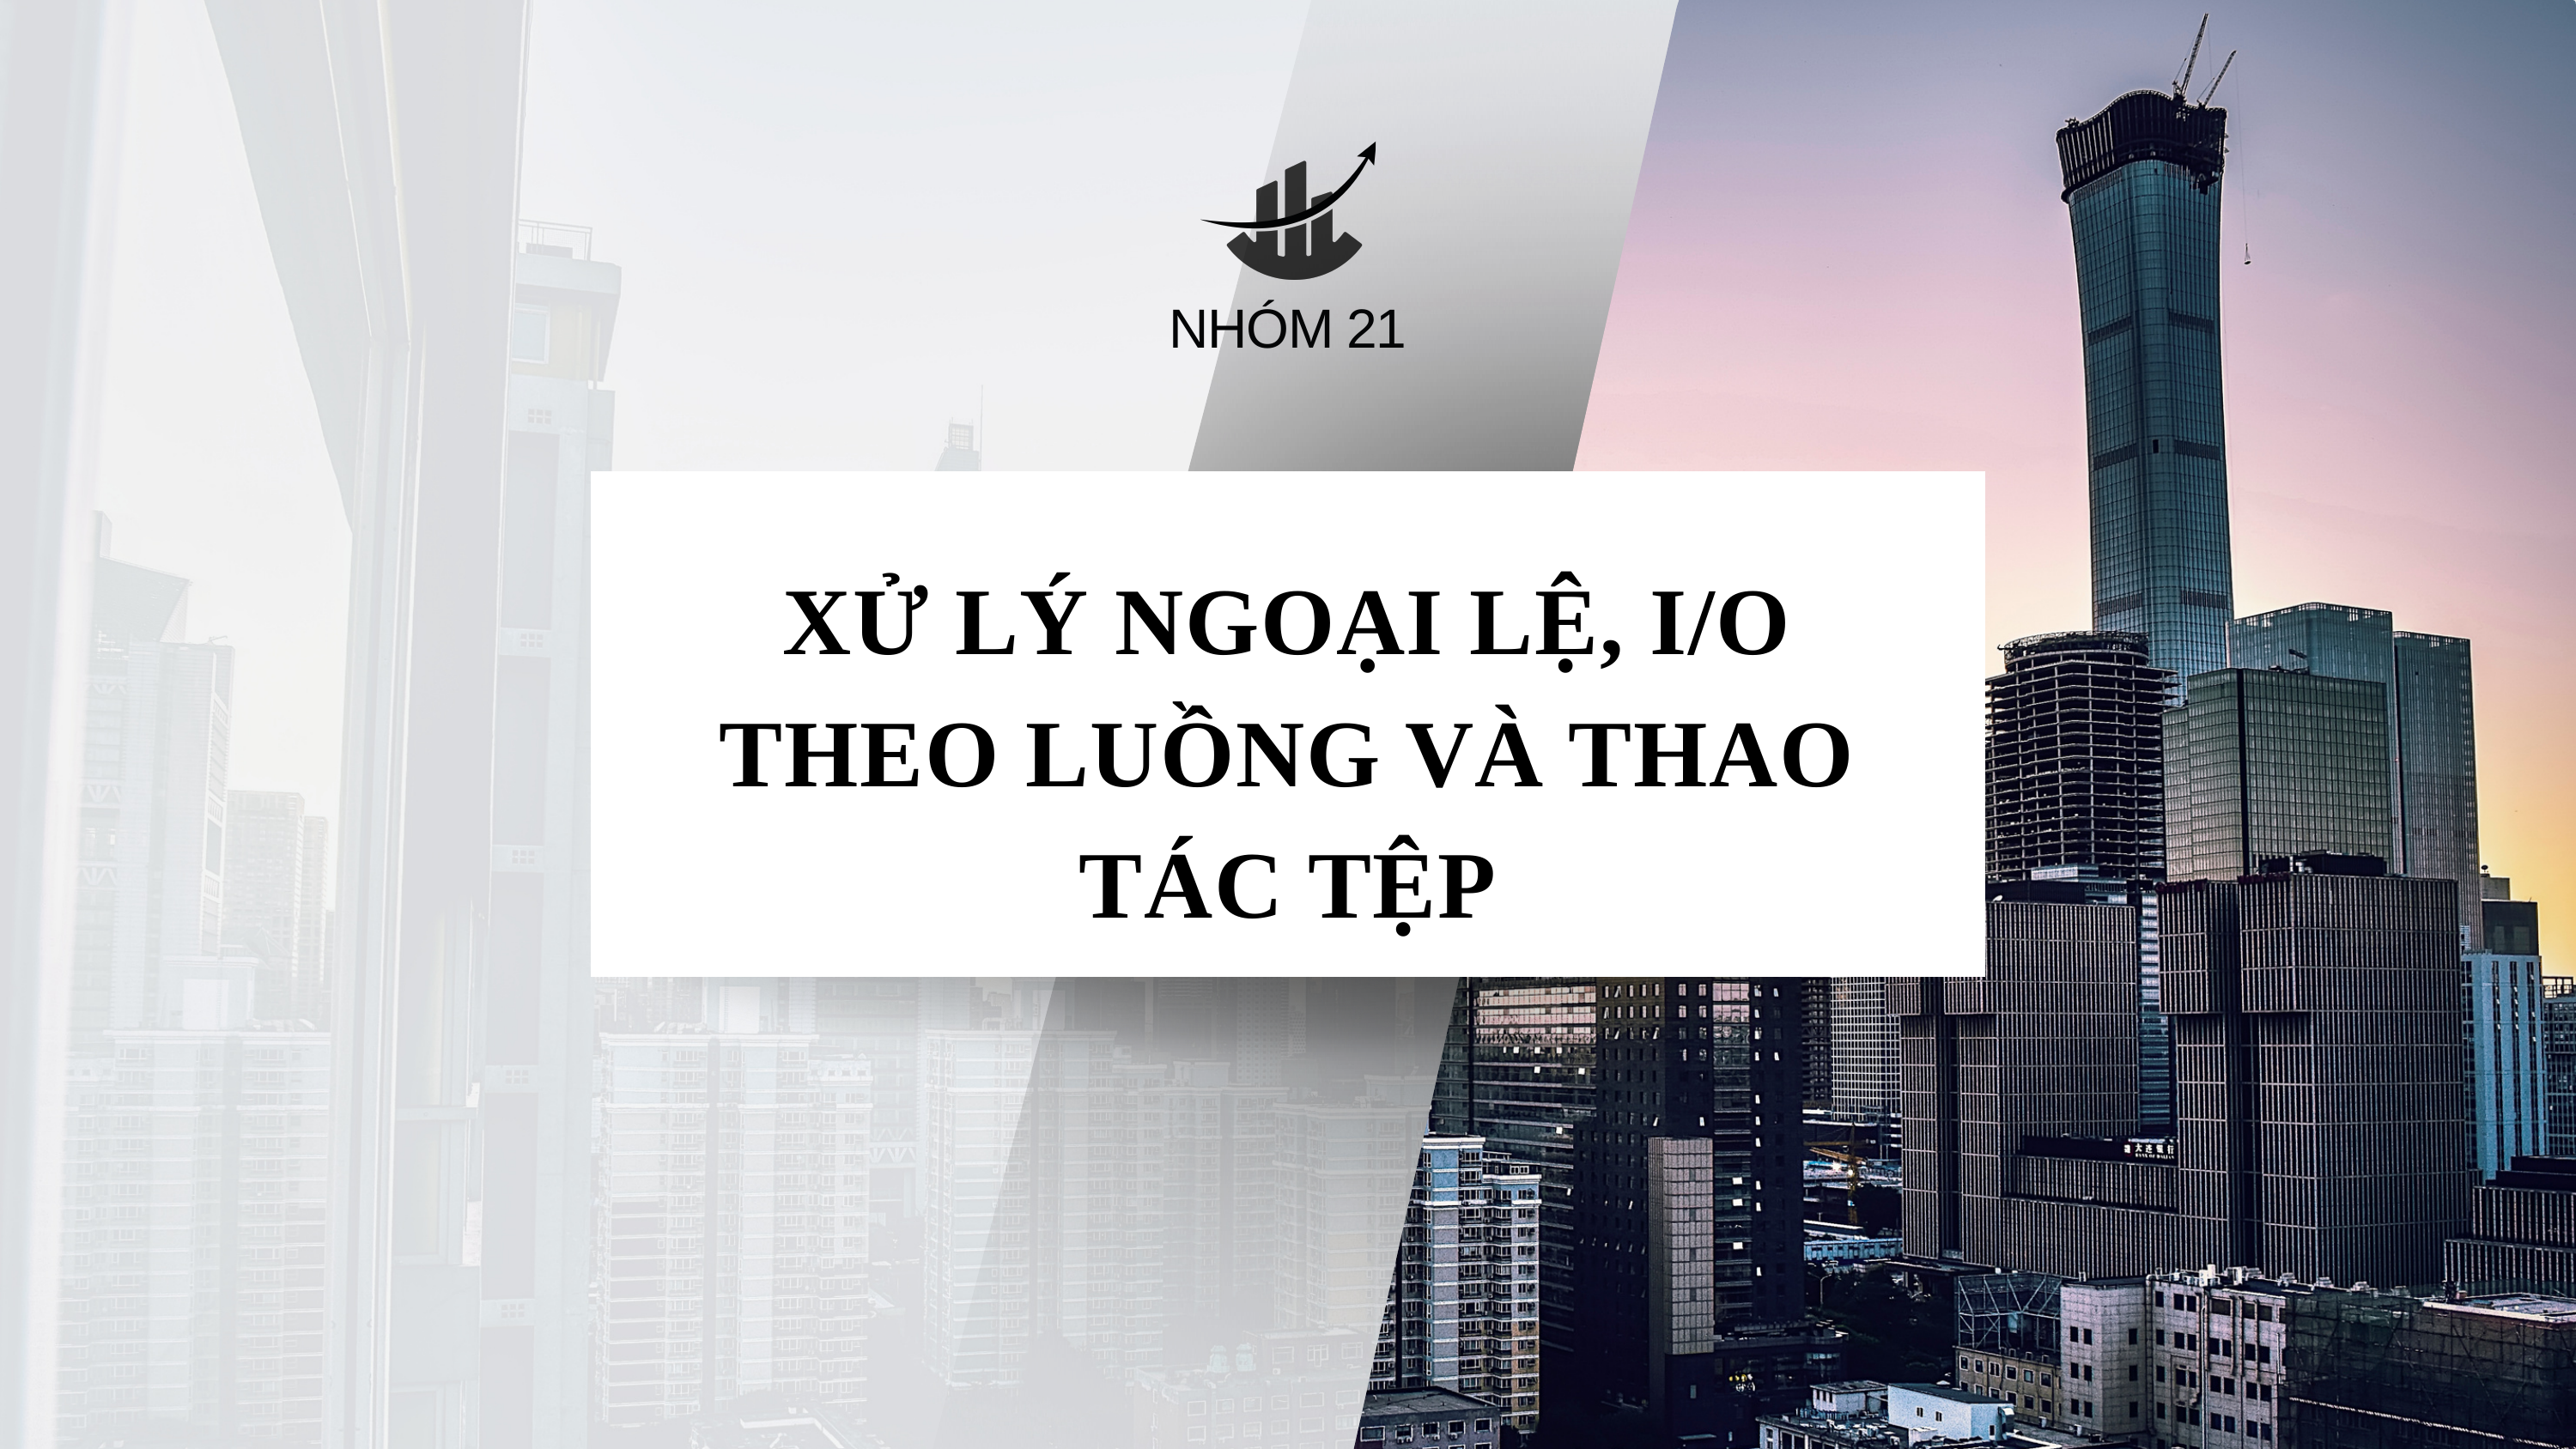

NHÓM 21

XỬ LÝ NGOẠI LỆ, I/O THEO LUỒNG VÀ THAO TÁC TỆP